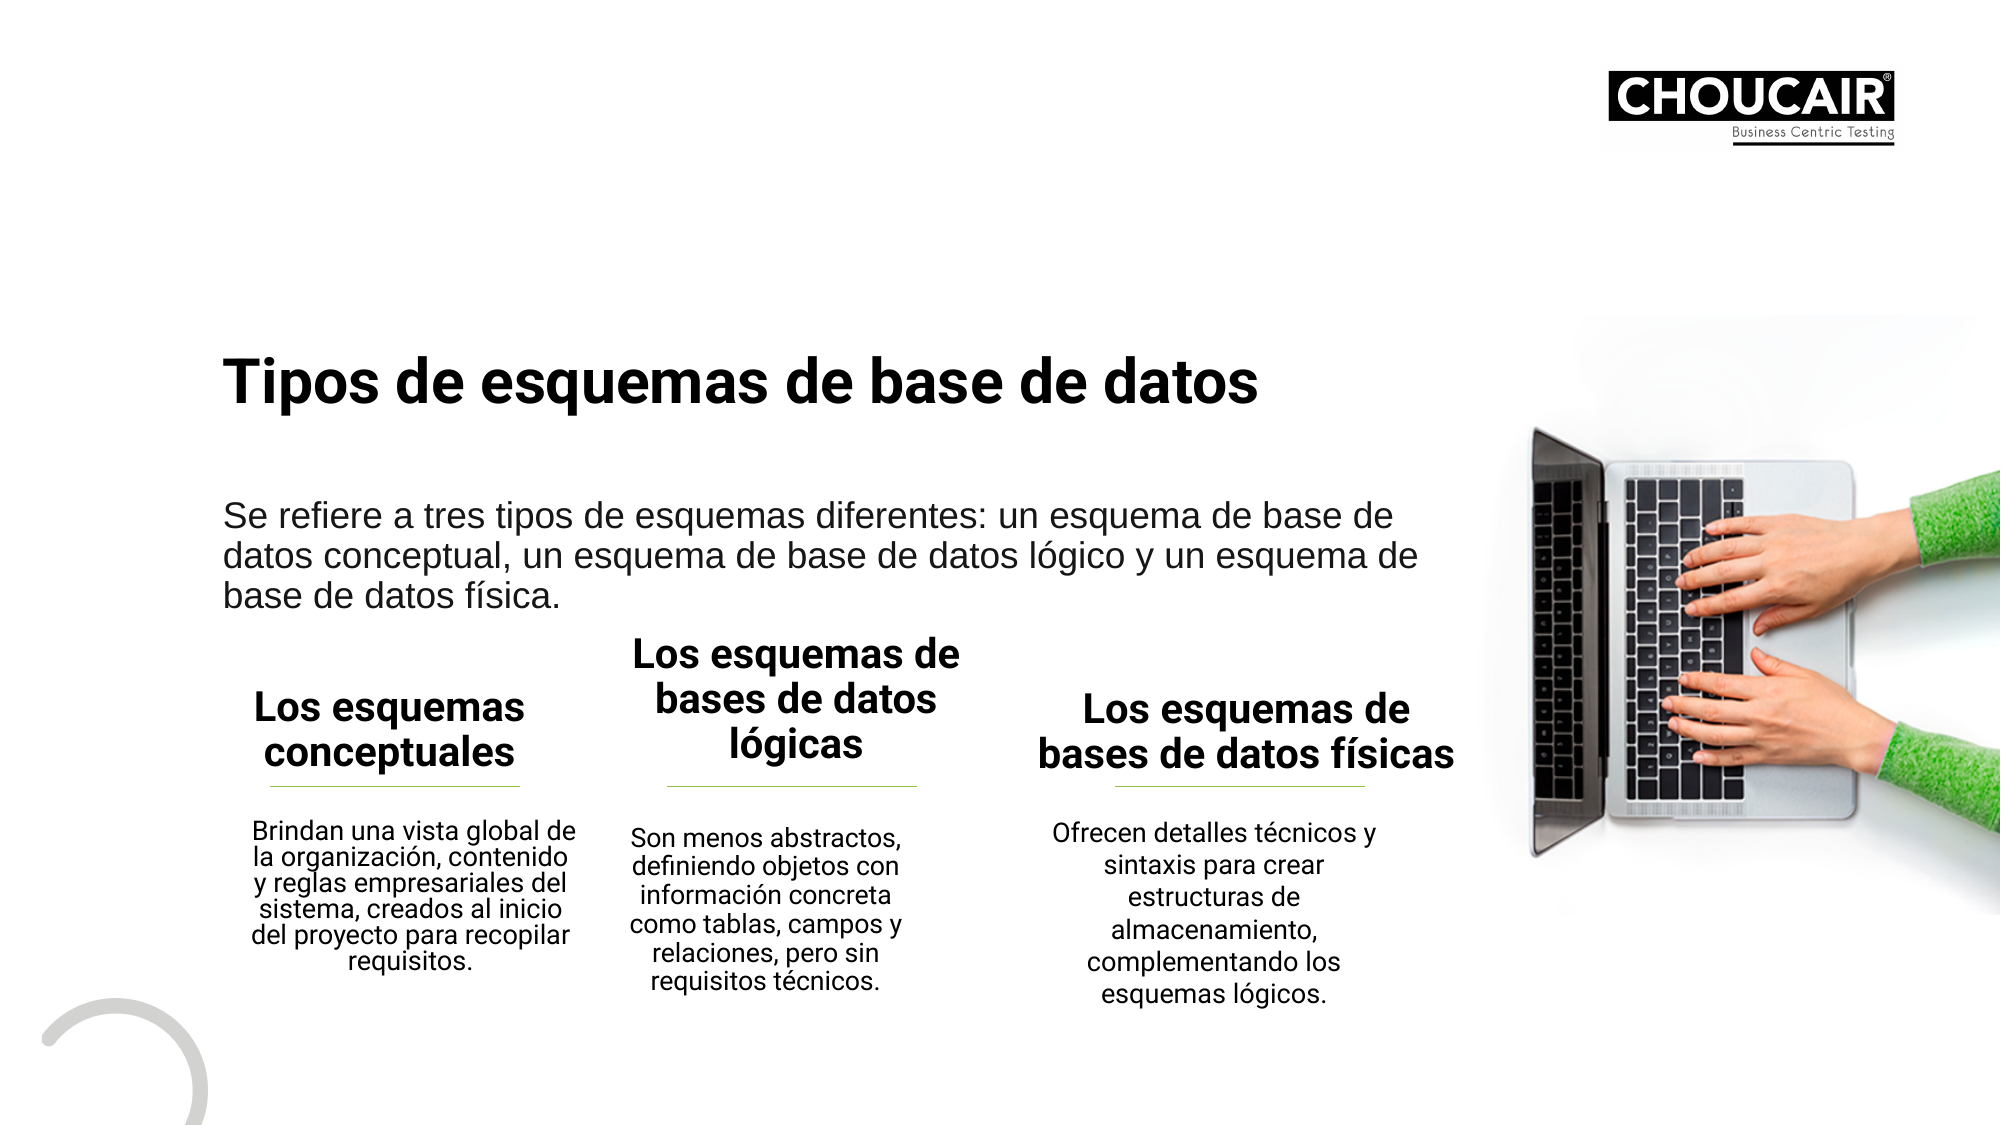

Tipos de esquemas de base de datos
Se refiere a tres tipos de esquemas diferentes: un esquema de base de datos conceptual, un esquema de base de datos lógico y un esquema de base de datos física.
Los esquemas de bases de datos lógicas
Los esquemas conceptuales
Los esquemas de bases de datos físicas
Ofrecen detalles técnicos y sintaxis para crear estructuras de almacenamiento, complementando los esquemas lógicos.
 Brindan una vista global de la organización, contenido y reglas empresariales del sistema, creados al inicio del proyecto para recopilar requisitos.
Son menos abstractos, definiendo objetos con información concreta como tablas, campos y relaciones, pero sin requisitos técnicos.